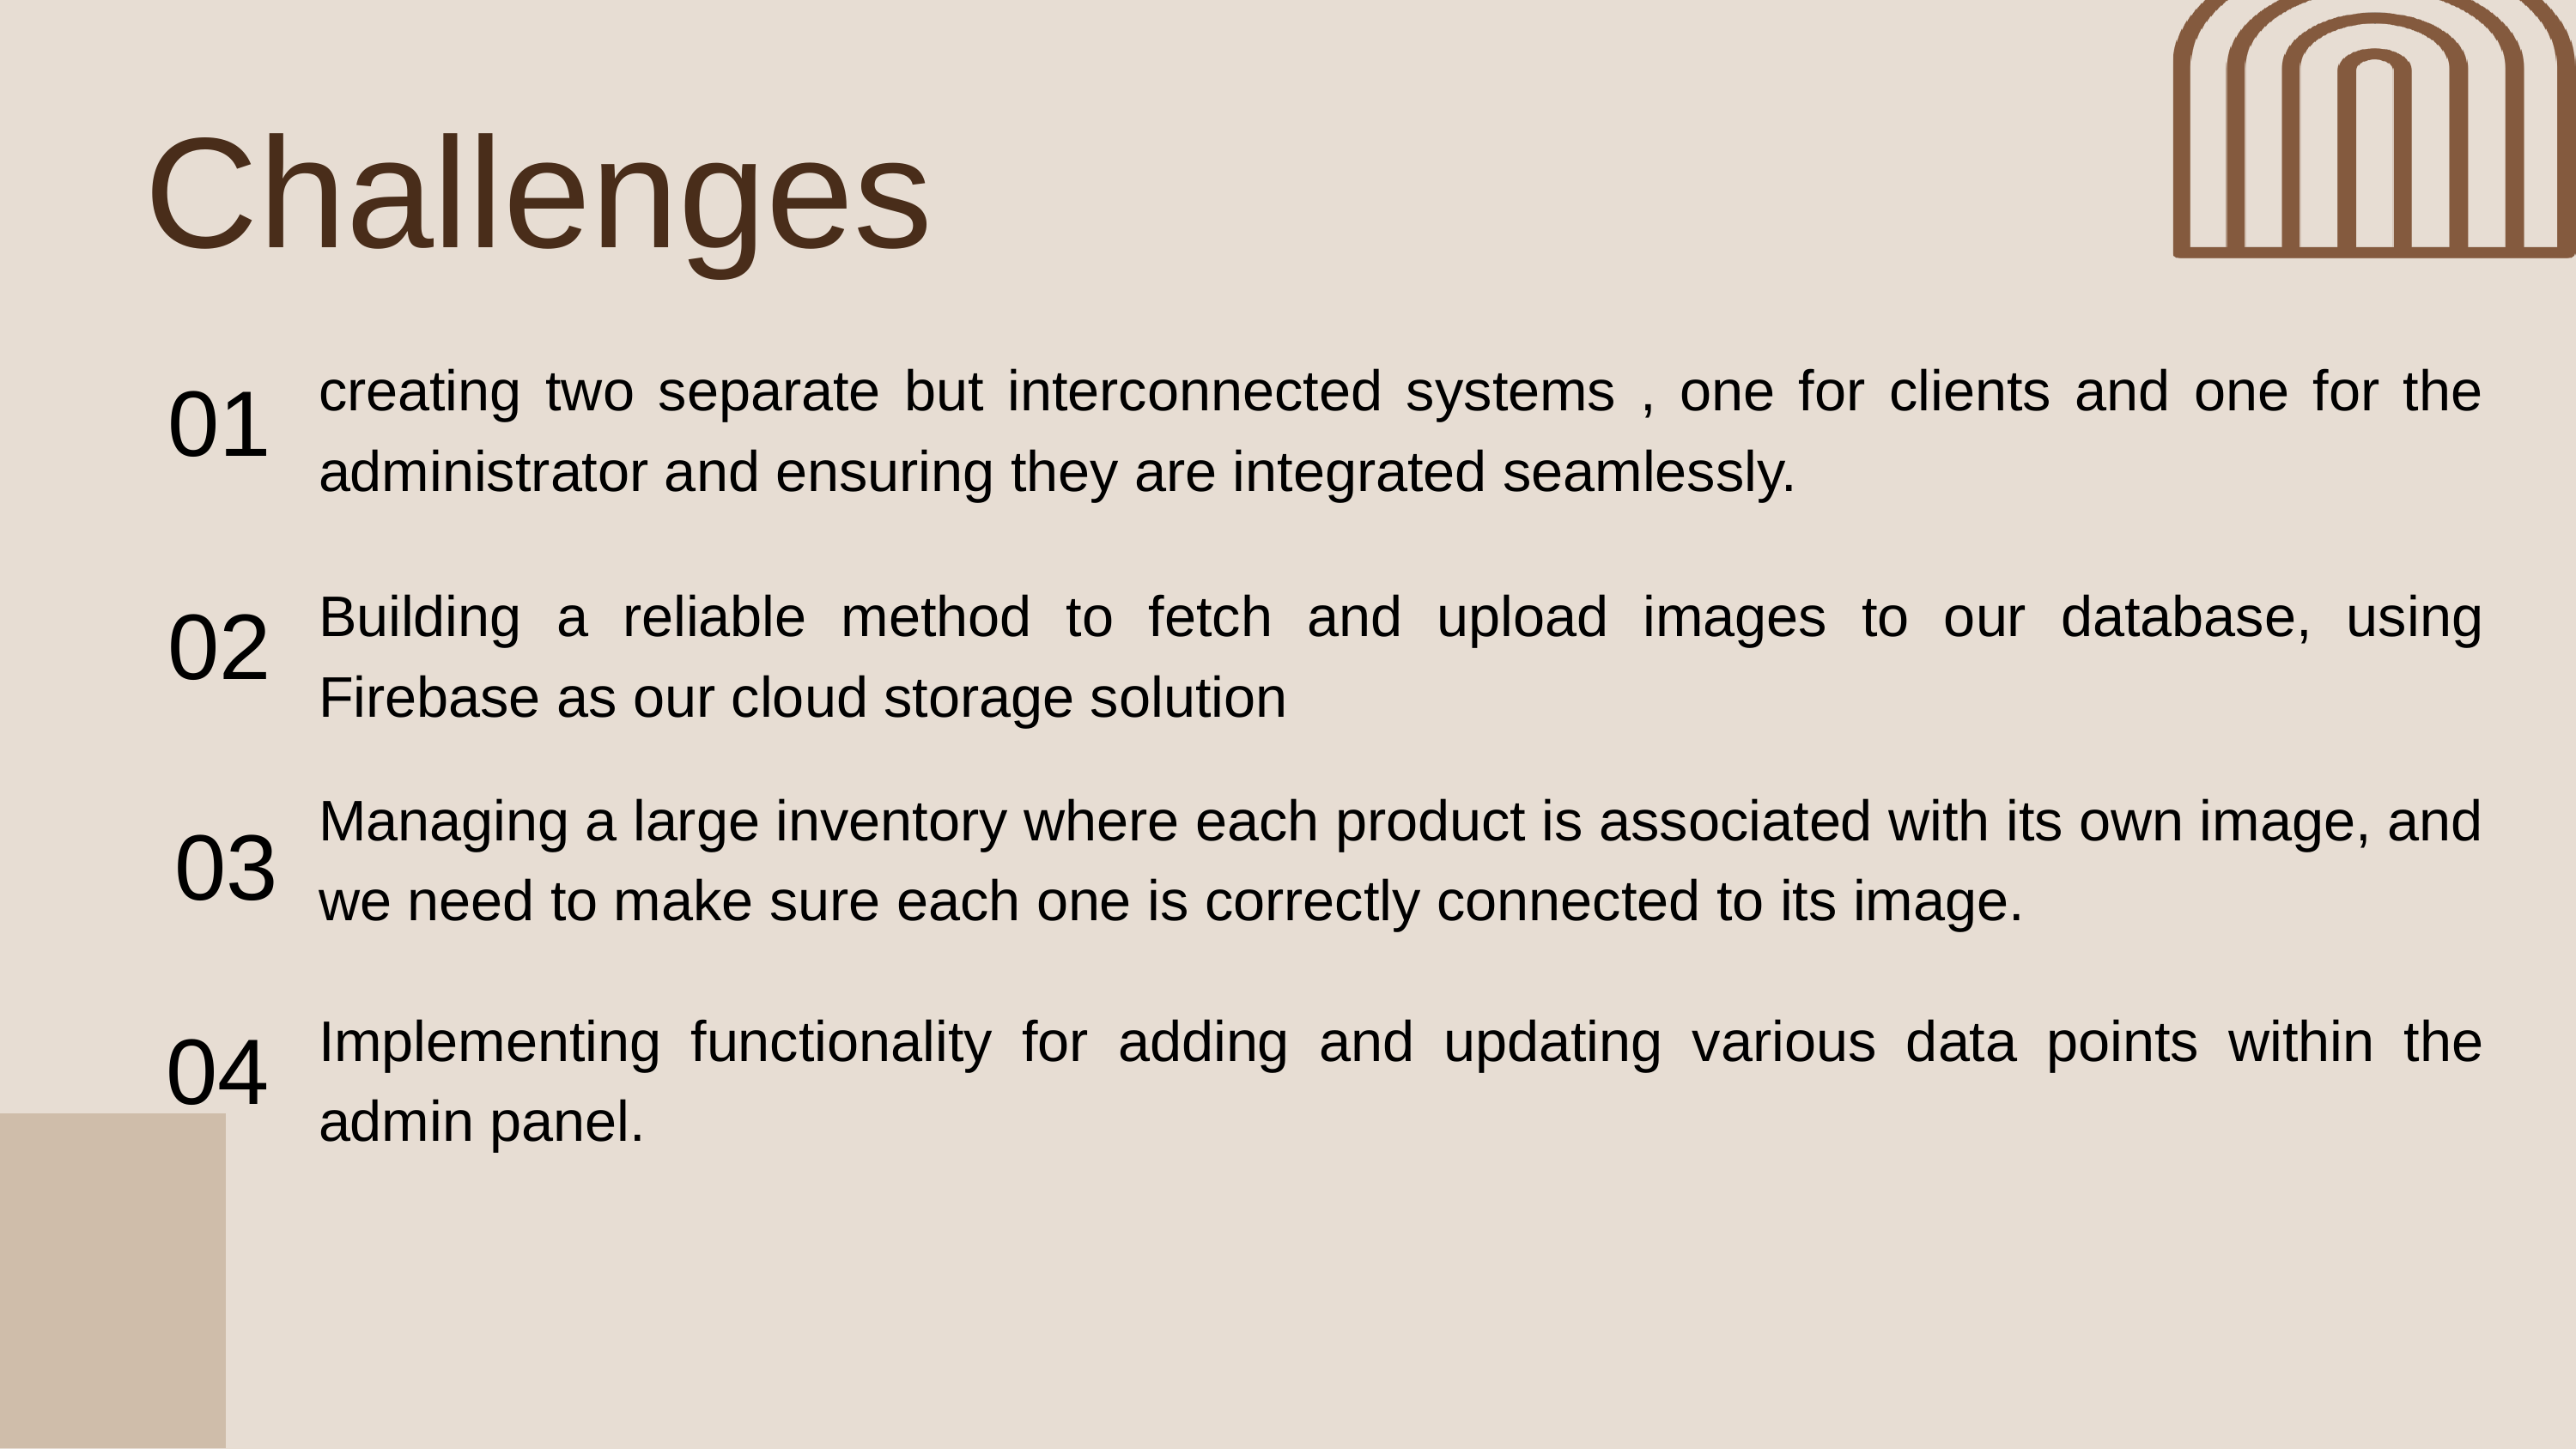

Challenges
creating two separate but interconnected systems , one for clients and one for the administrator and ensuring they are integrated seamlessly.

01

02

Building a reliable method to fetch and upload images to our database, using Firebase as our cloud storage solution

Managing a large inventory where each product is associated with its own image, and we need to make sure each one is correctly connected to its image.

03

04

Implementing functionality for adding and updating various data points within the admin panel.